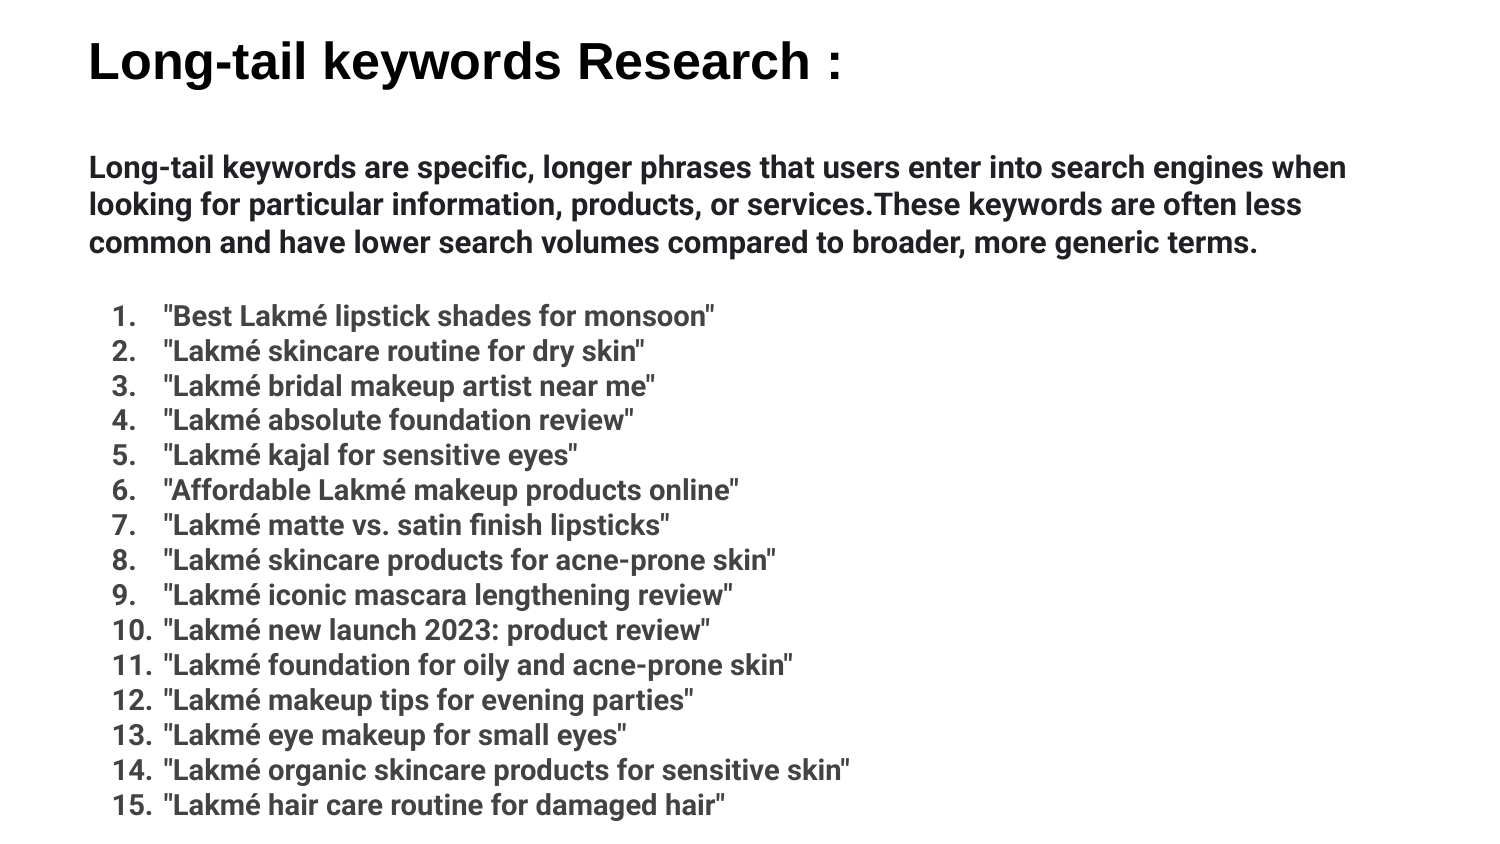

Long-tail keywords Research :

Long-tail keywords are specific, longer phrases that users enter into search engines when looking for particular information, products, or services.These keywords are often less common and have lower search volumes compared to broader, more generic terms.

"Best Lakmé lipstick shades for monsoon"
"Lakmé skincare routine for dry skin"
"Lakmé bridal makeup artist near me"
"Lakmé absolute foundation review"
"Lakmé kajal for sensitive eyes"
"Affordable Lakmé makeup products online"
"Lakmé matte vs. satin finish lipsticks"
"Lakmé skincare products for acne-prone skin"
"Lakmé iconic mascara lengthening review"
"Lakmé new launch 2023: product review"
"Lakmé foundation for oily and acne-prone skin"
"Lakmé makeup tips for evening parties"
"Lakmé eye makeup for small eyes"
"Lakmé organic skincare products for sensitive skin"
"Lakmé hair care routine for damaged hair"